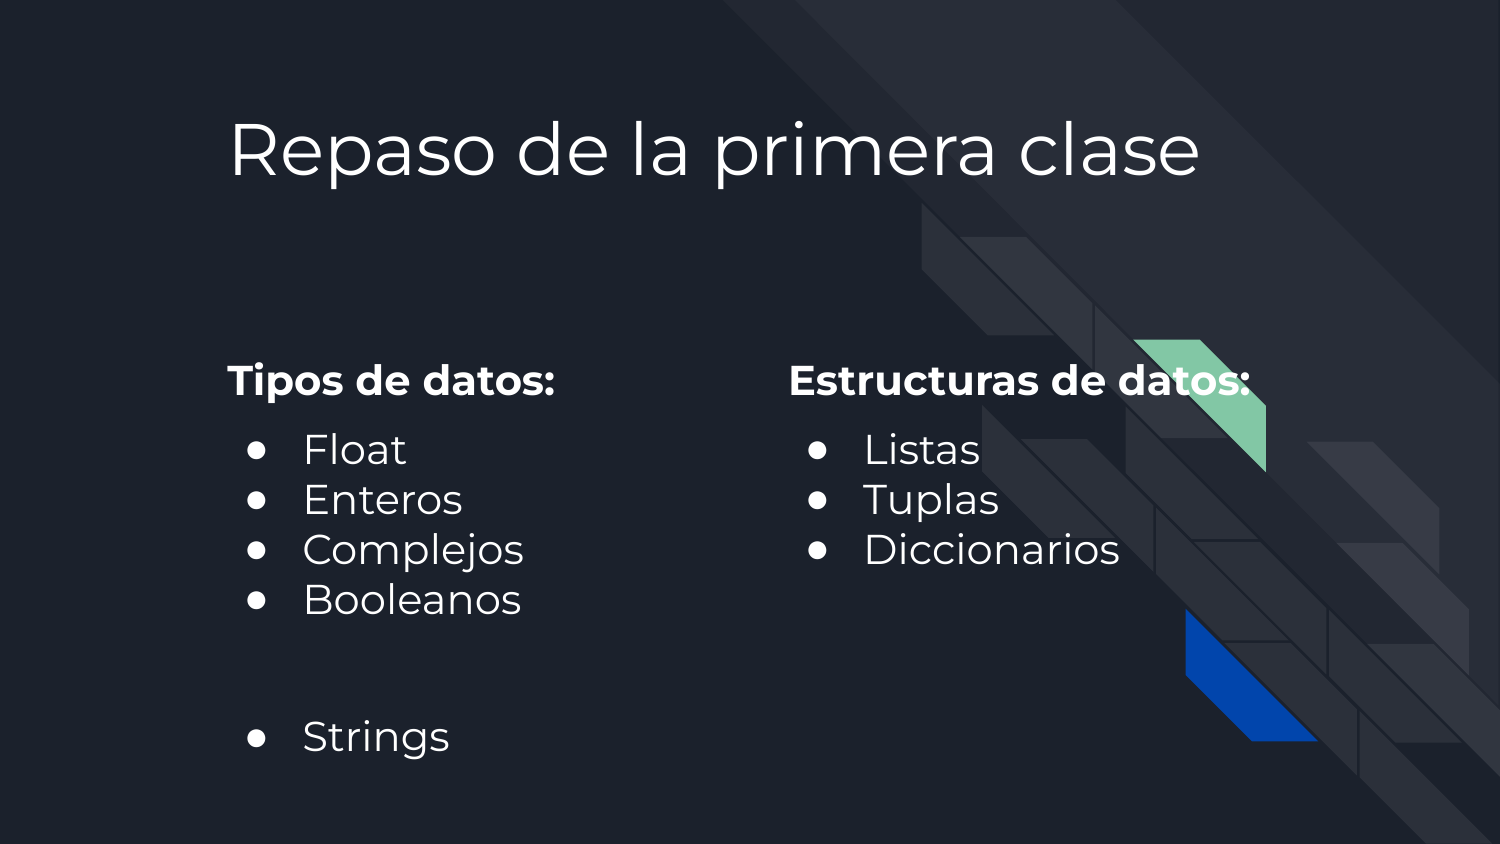

Repaso de la primera clase
Tipos de datos:
Float
Enteros
Complejos
Booleanos

Strings

Estructuras de datos:
Listas
Tuplas
Diccionarios